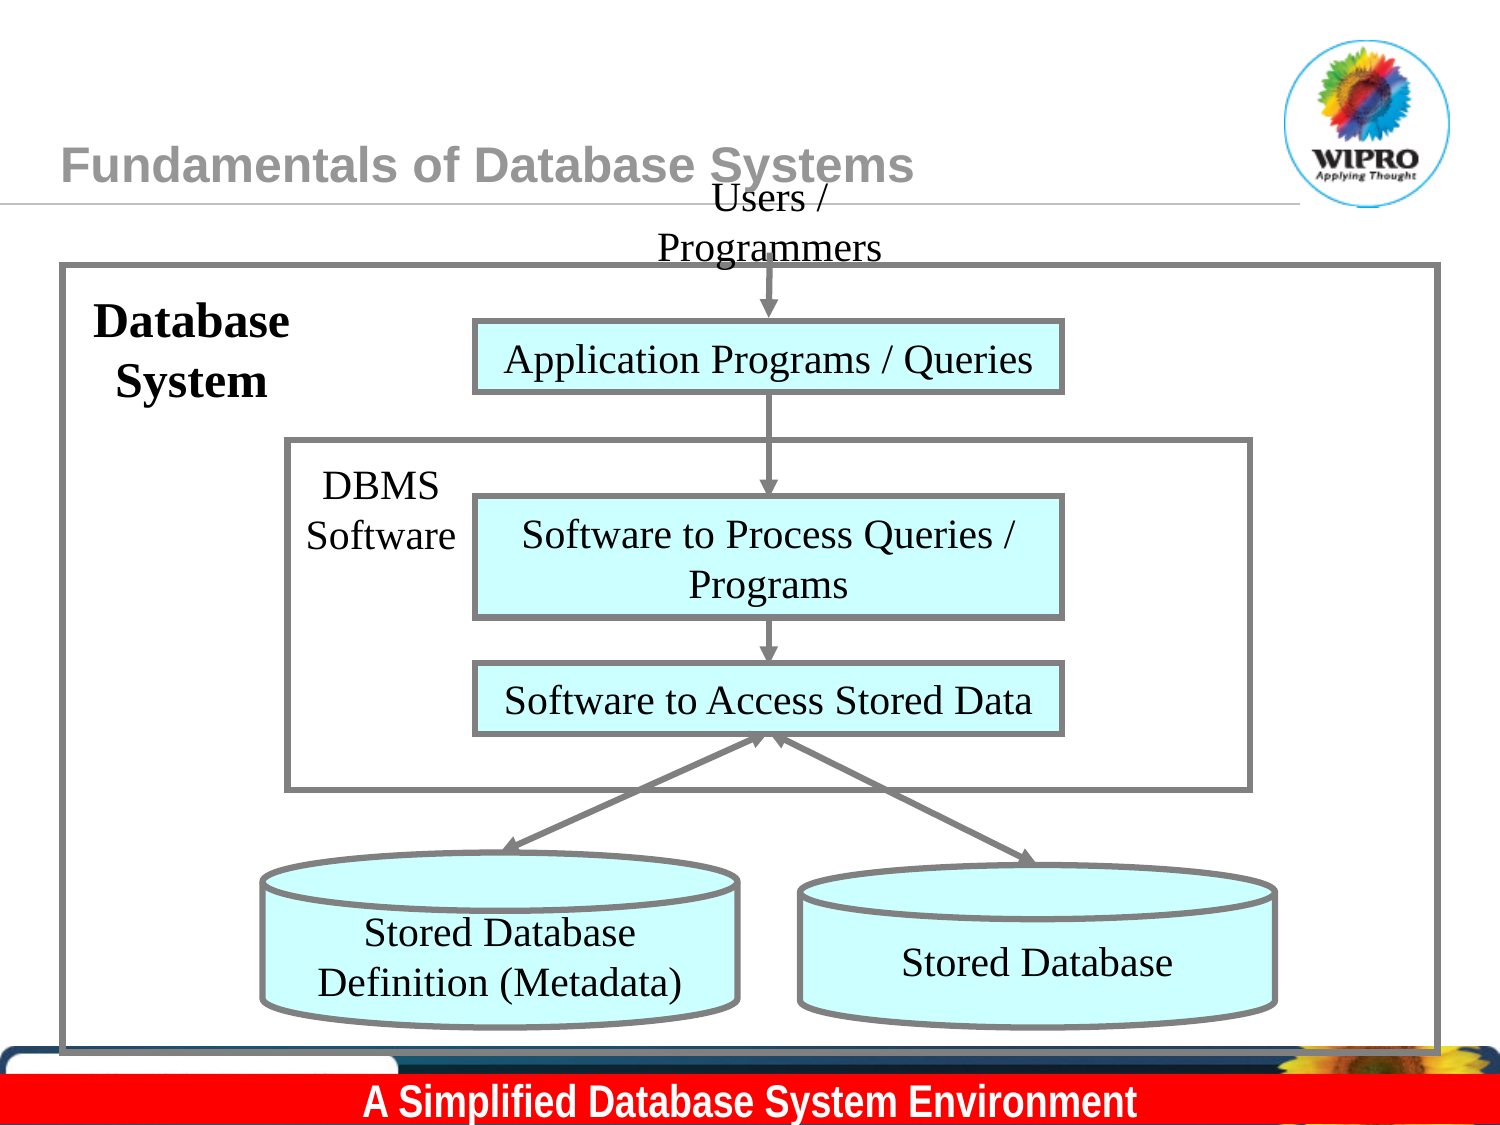

# Fundamentals of Database Systems
Users / Programmers

Database System
Application Programs / Queries

DBMS Software
Software to Process Queries / Programs
Software to Access Stored Data
Stored Database Definition (Metadata)
Stored Database
Confidential © Copyright 2007 Wipro Ltd
A Simplified Database System Environment